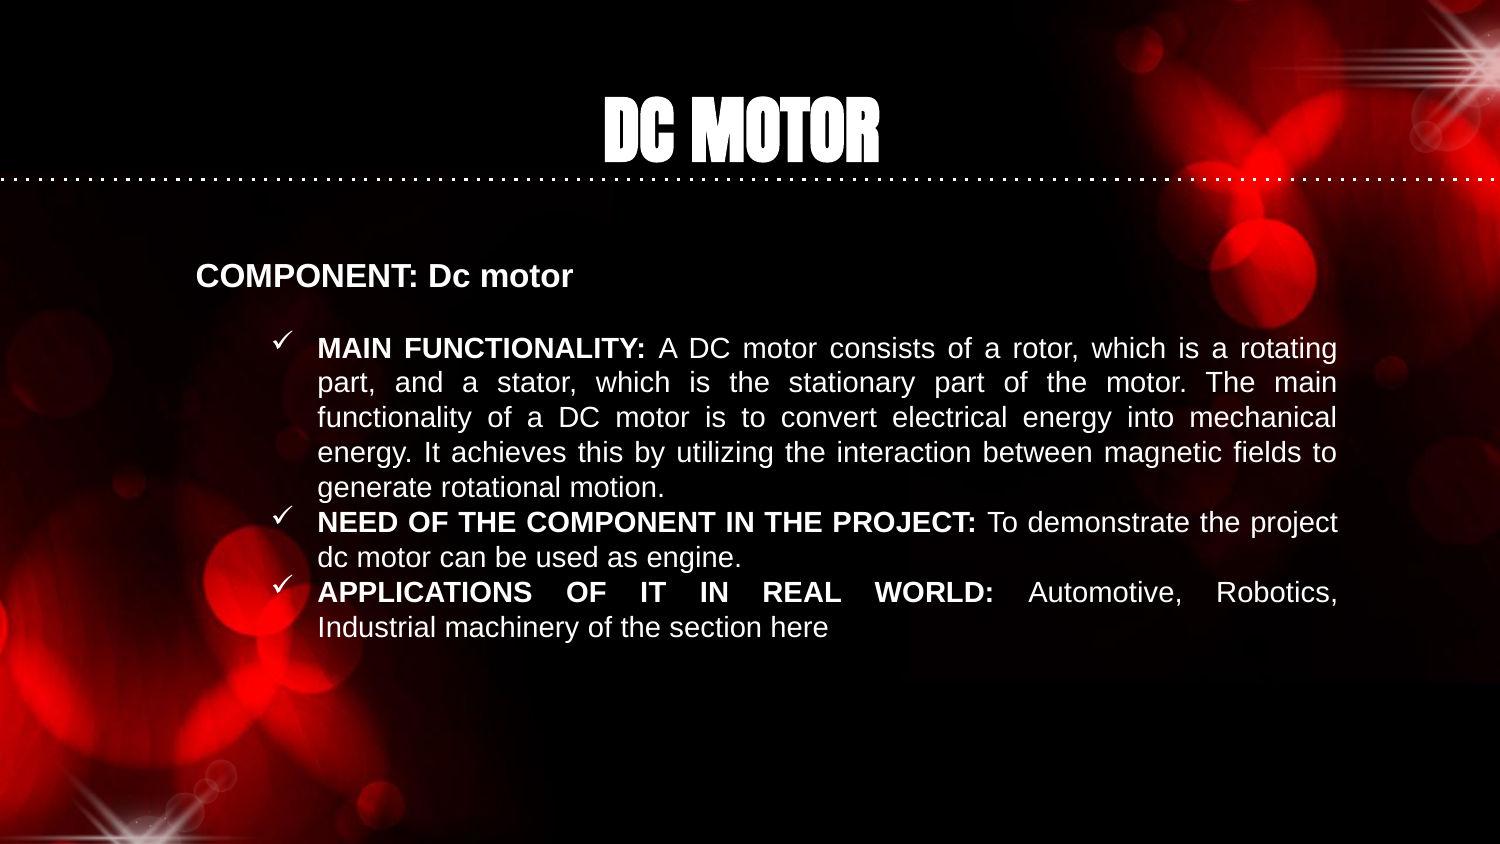

# DC MOTOR
COMPONENT: Dc motor

MAIN FUNCTIONALITY: A DC motor consists of a rotor, which is a rotating part, and a stator, which is the stationary part of the motor. The main functionality of a DC motor is to convert electrical energy into mechanical energy. It achieves this by utilizing the interaction between magnetic fields to generate rotational motion.
NEED OF THE COMPONENT IN THE PROJECT: To demonstrate the project dc motor can be used as engine.
APPLICATIONS OF IT IN REAL WORLD: Automotive, Robotics, Industrial machinery of the section here